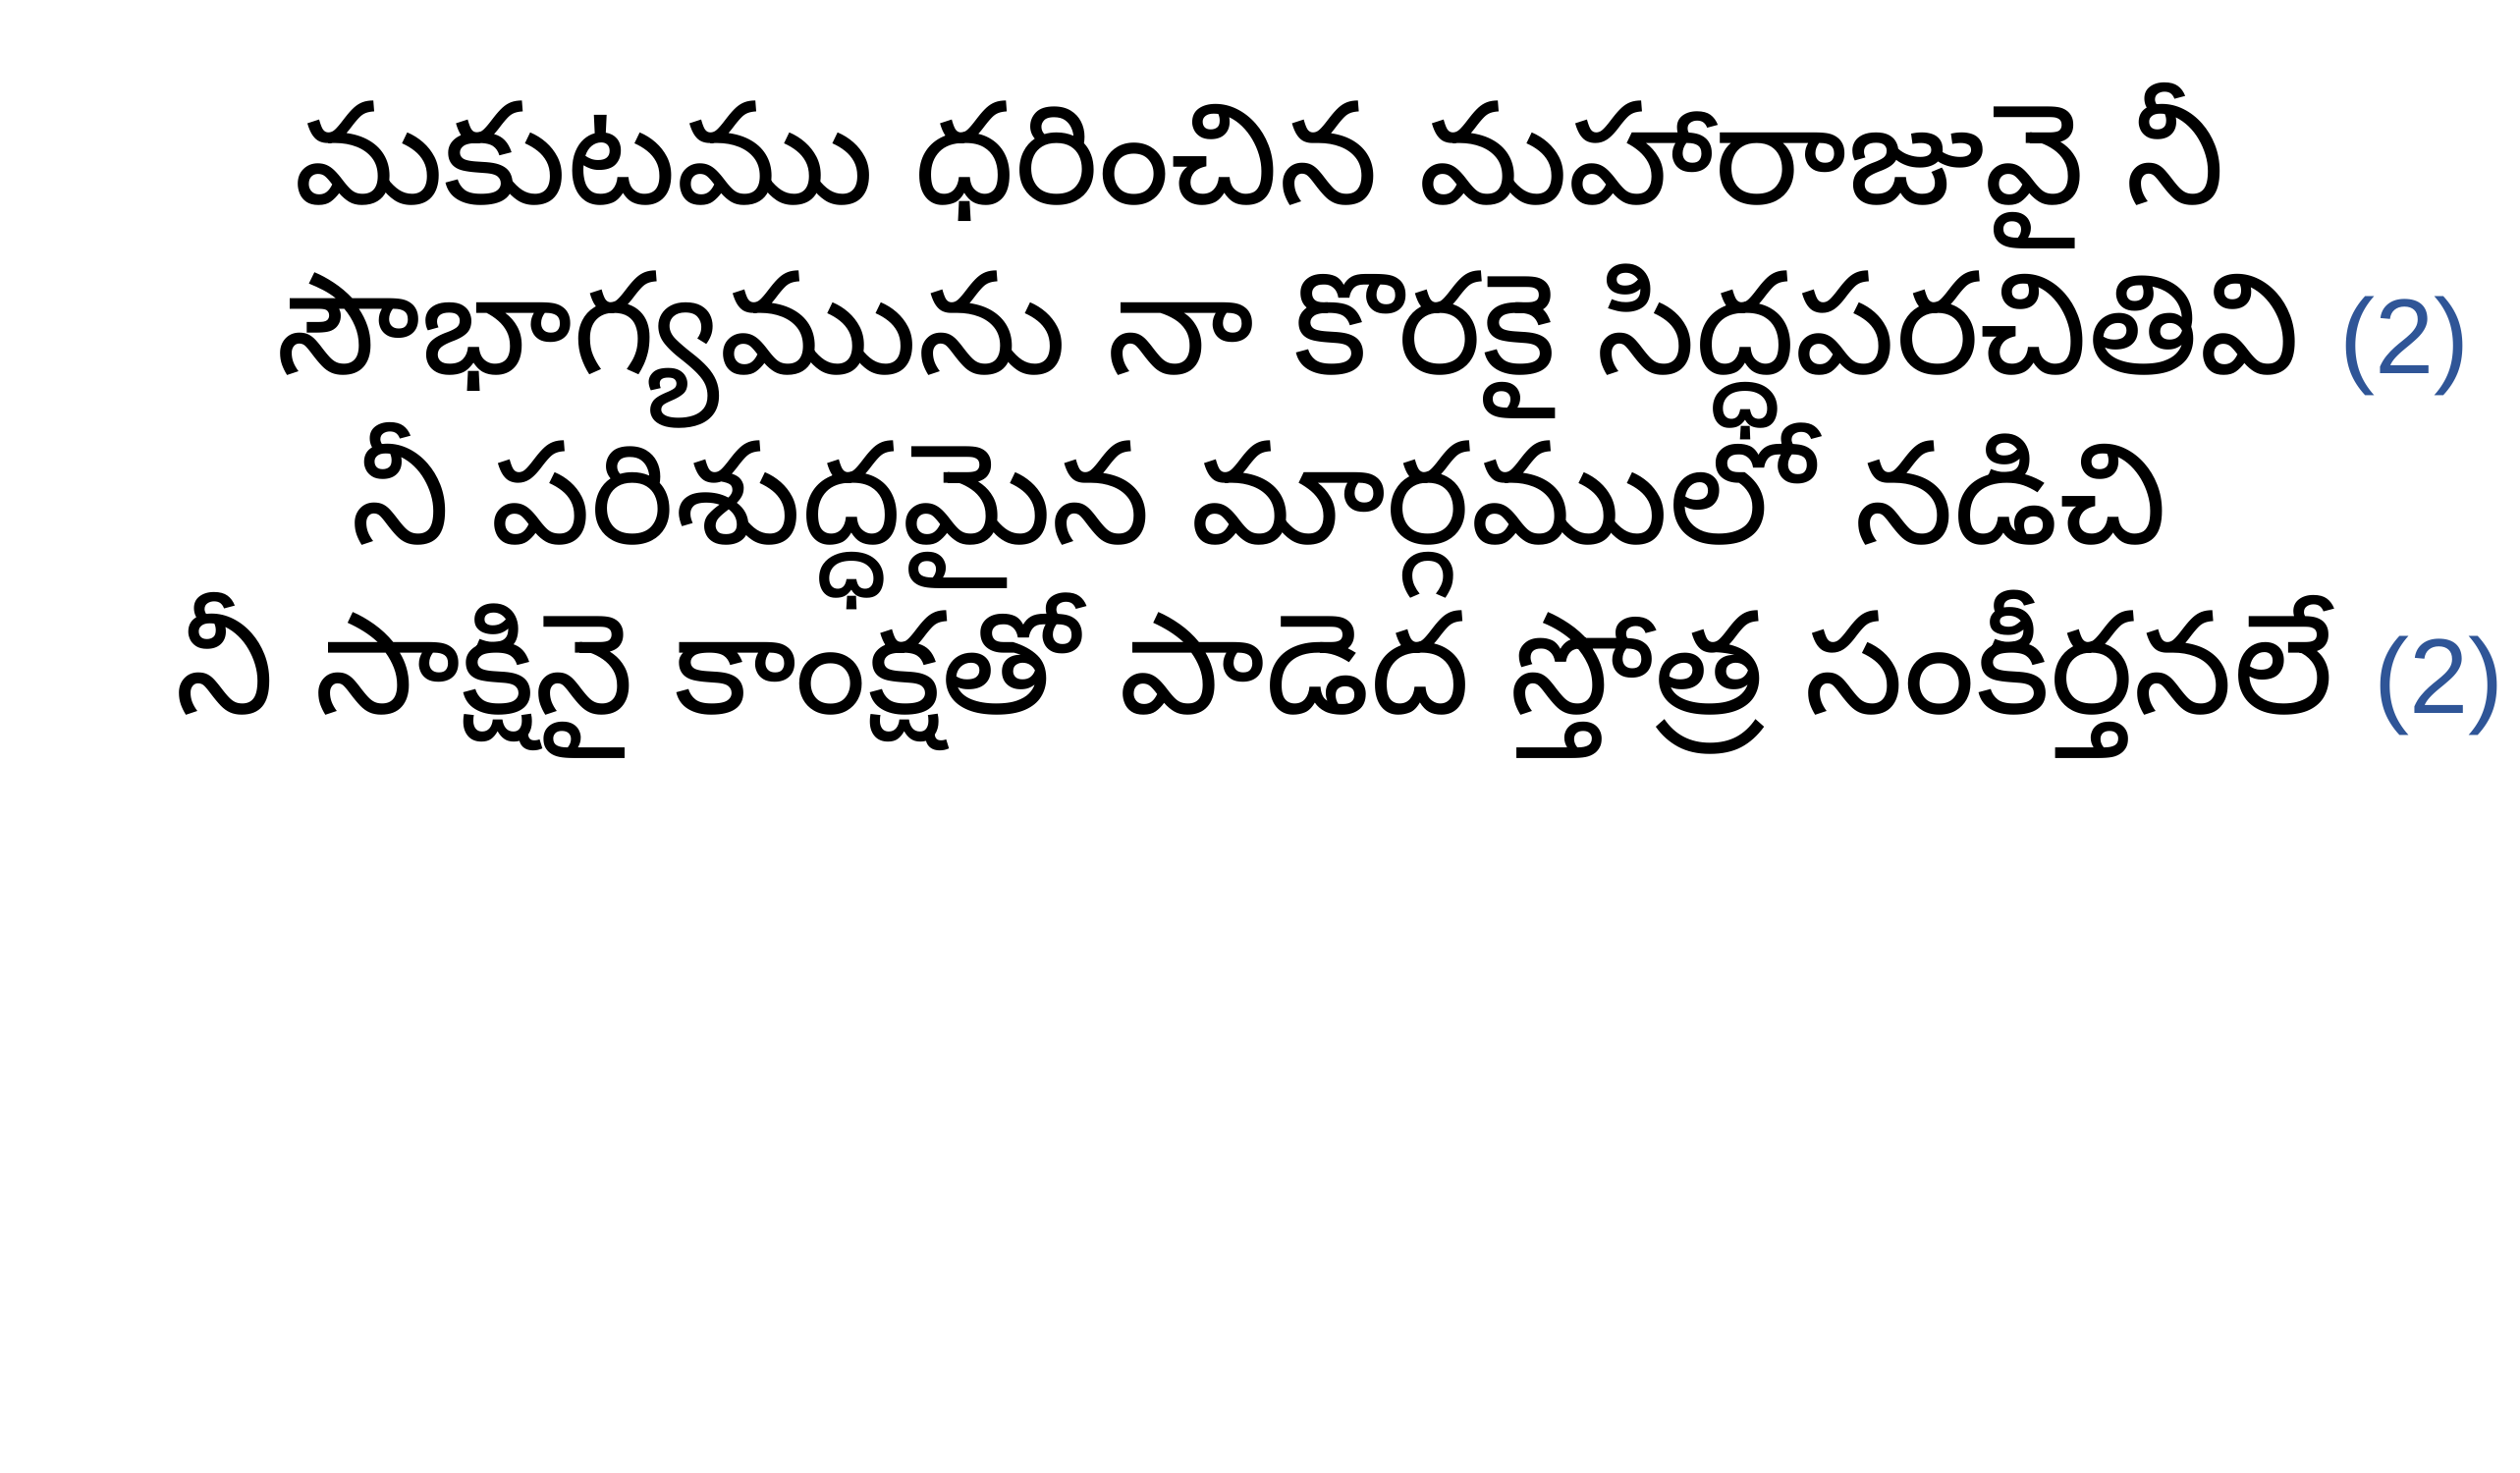

మకుటము ధరించిన మహారాజువై నీ
	  సౌభాగ్యమును నా కొరకై సిద్ధపరచితివి (2)
నీ పరిశుద్ధమైన మార్గములో నడిచి
    నీ సాక్షినై కాంక్షతో పాడెద స్తోత్ర సంకీర్తనలే (2)